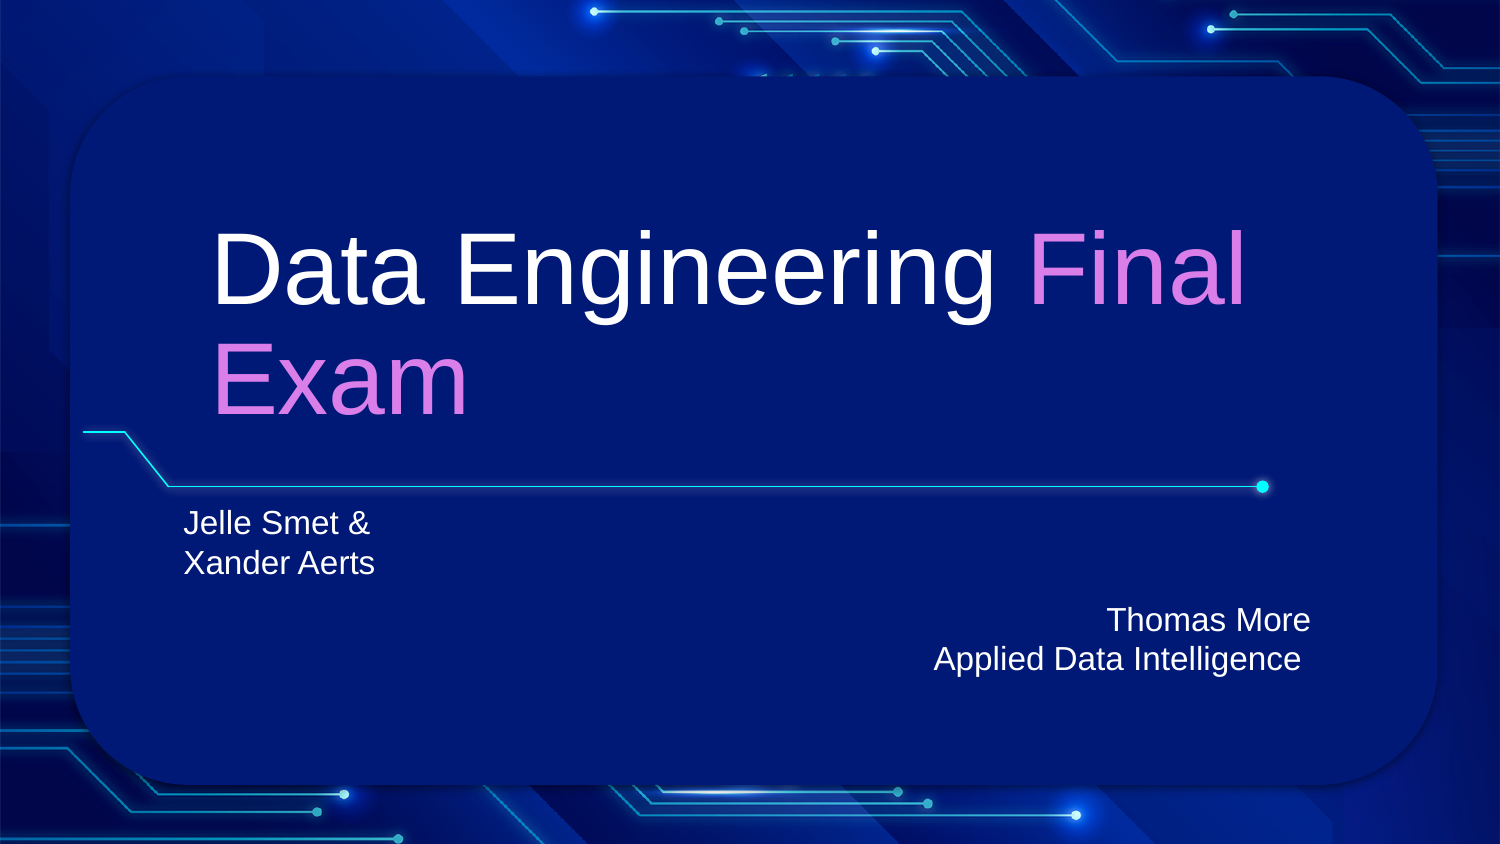

# Data Engineering Final Exam
Jelle Smet &
Xander Aerts
Thomas More
Applied Data Intelligence